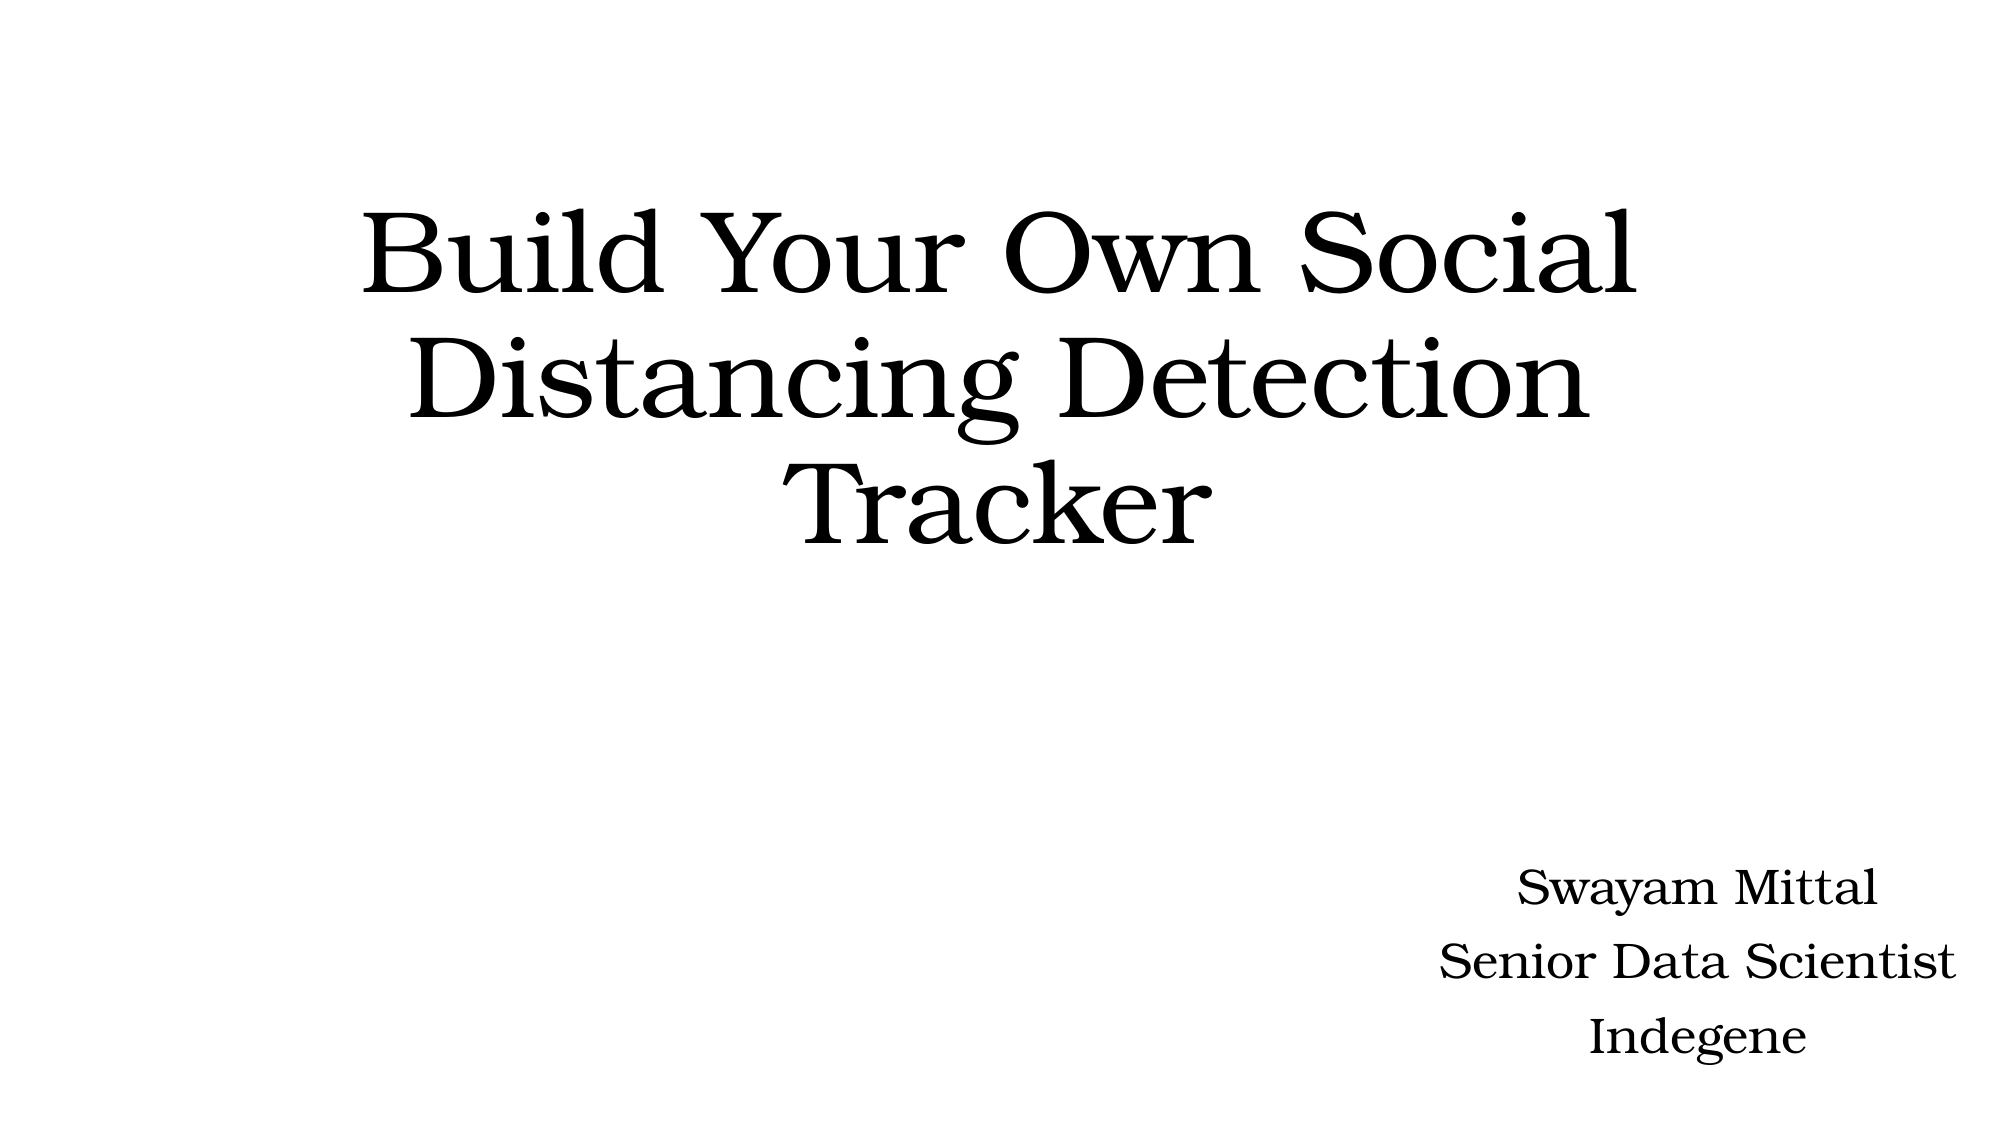

# Build Your Own Social Distancing Detection Tracker
Swayam Mittal
Senior Data Scientist
Indegene